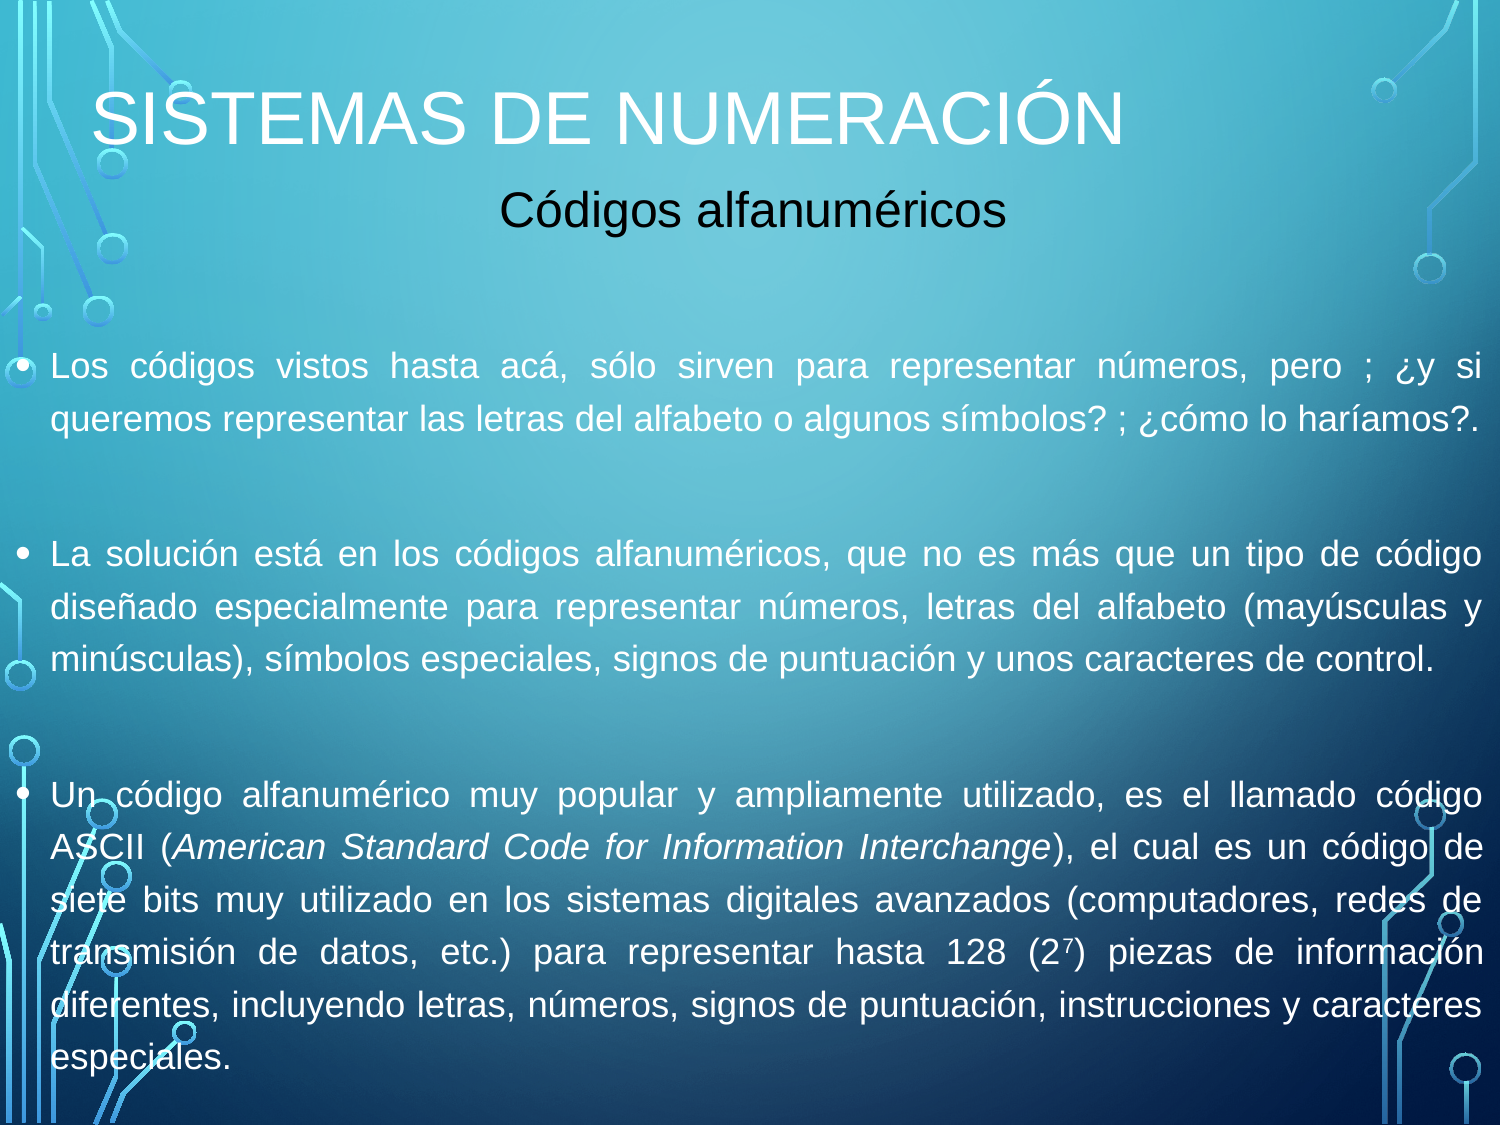

# Sistemas de Numeración
Códigos alfanuméricos
Los códigos vistos hasta acá, sólo sirven para representar números, pero ; ¿y si queremos representar las letras del alfabeto o algunos símbolos? ; ¿cómo lo haríamos?.

La solución está en los códigos alfanuméricos, que no es más que un tipo de código diseñado especialmente para representar números, letras del alfabeto (mayúsculas y minúsculas), símbolos especiales, signos de puntuación y unos caracteres de control.

Un código alfanumérico muy popular y ampliamente utilizado, es el llamado código ASCII (American Standard Code for Information Interchange), el cual es un código de siete bits muy utilizado en los sistemas digitales avanzados (computadores, redes de transmisión de datos, etc.) para representar hasta 128 (27) piezas de información diferentes, incluyendo letras, números, signos de puntuación, instrucciones y caracteres especiales.